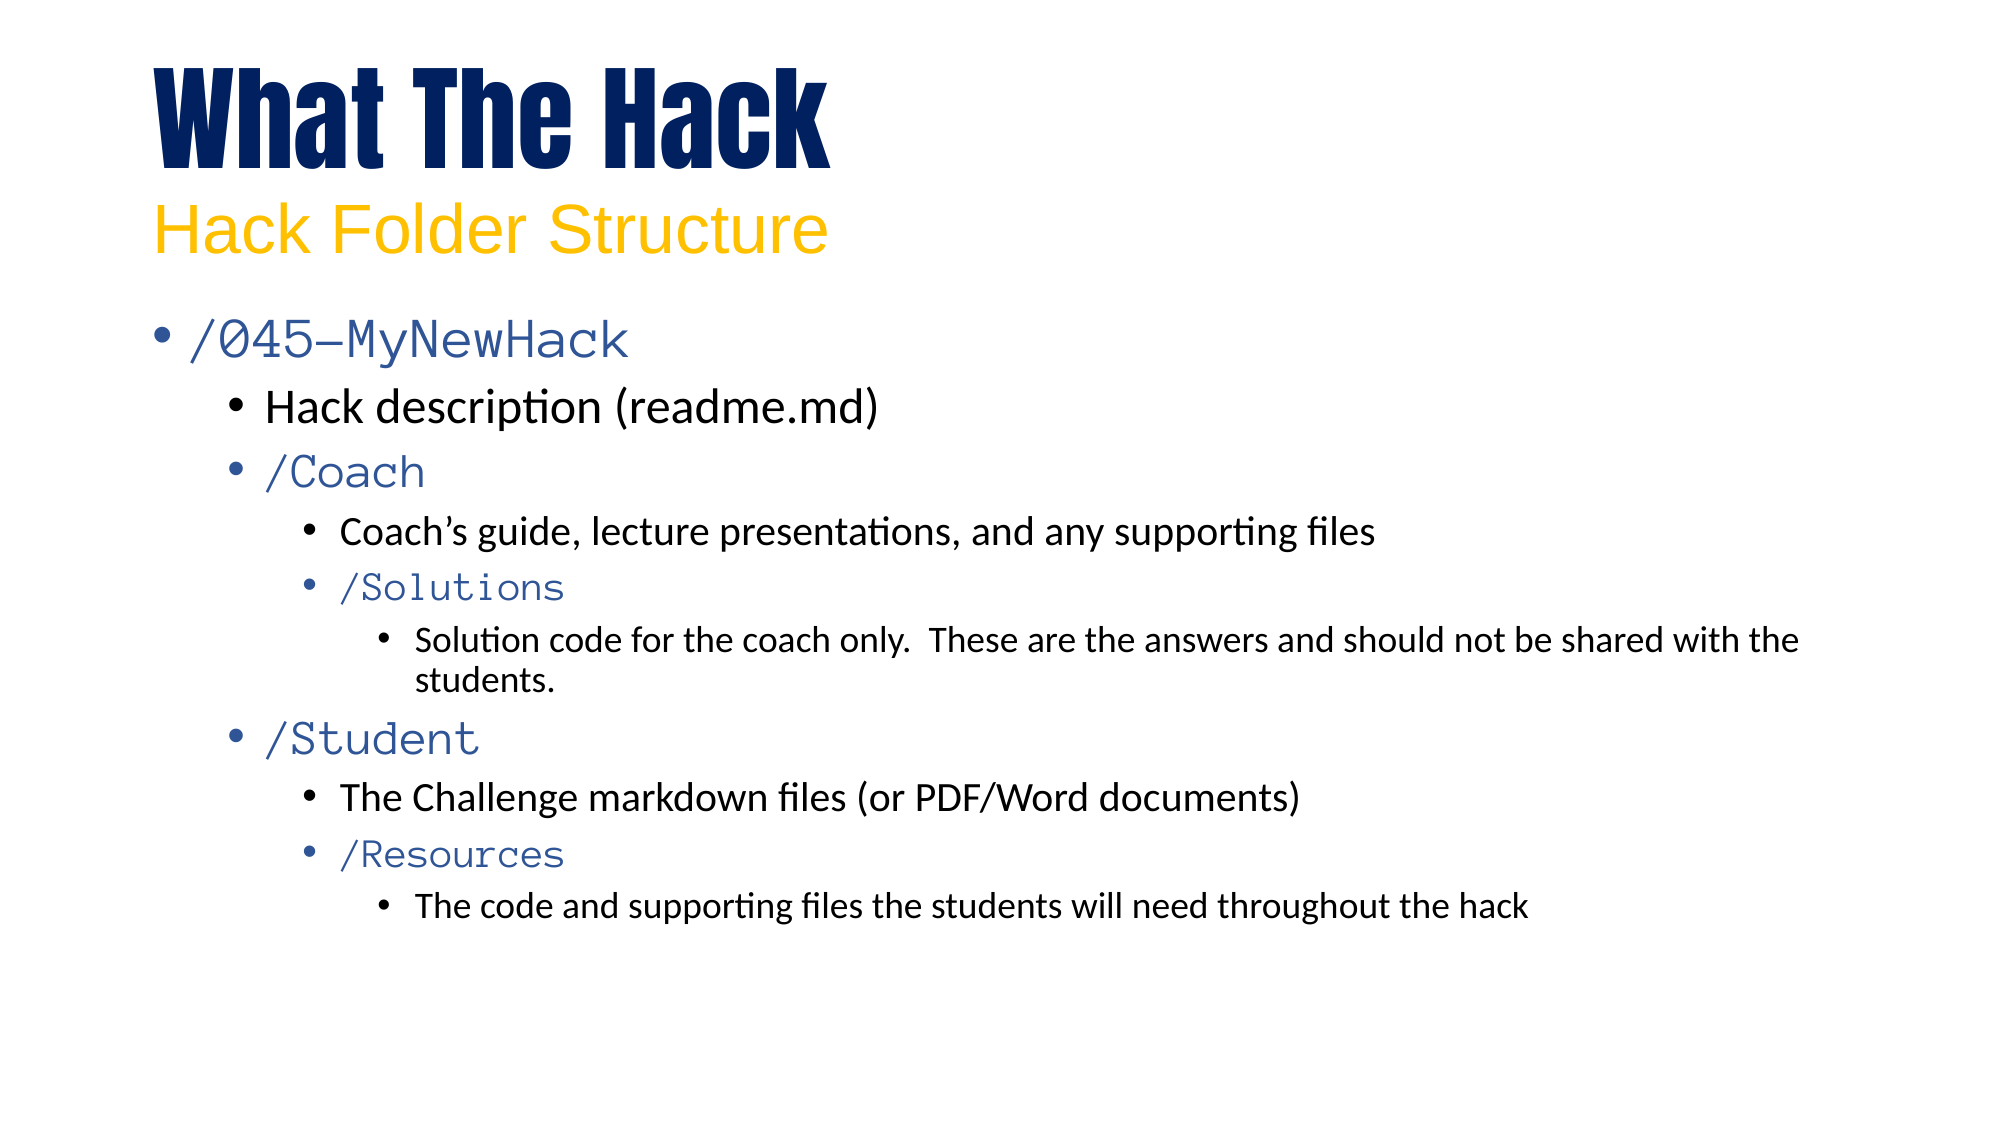

# What The Hack Hack Folder Structure
/045-MyNewHack
Hack description (readme.md)
/Coach
Coach’s guide, lecture presentations, and any supporting files
/Solutions
Solution code for the coach only.  These are the answers and should not be shared with the students.
/Student
The Challenge markdown files (or PDF/Word documents)
/Resources
The code and supporting files the students will need throughout the hack